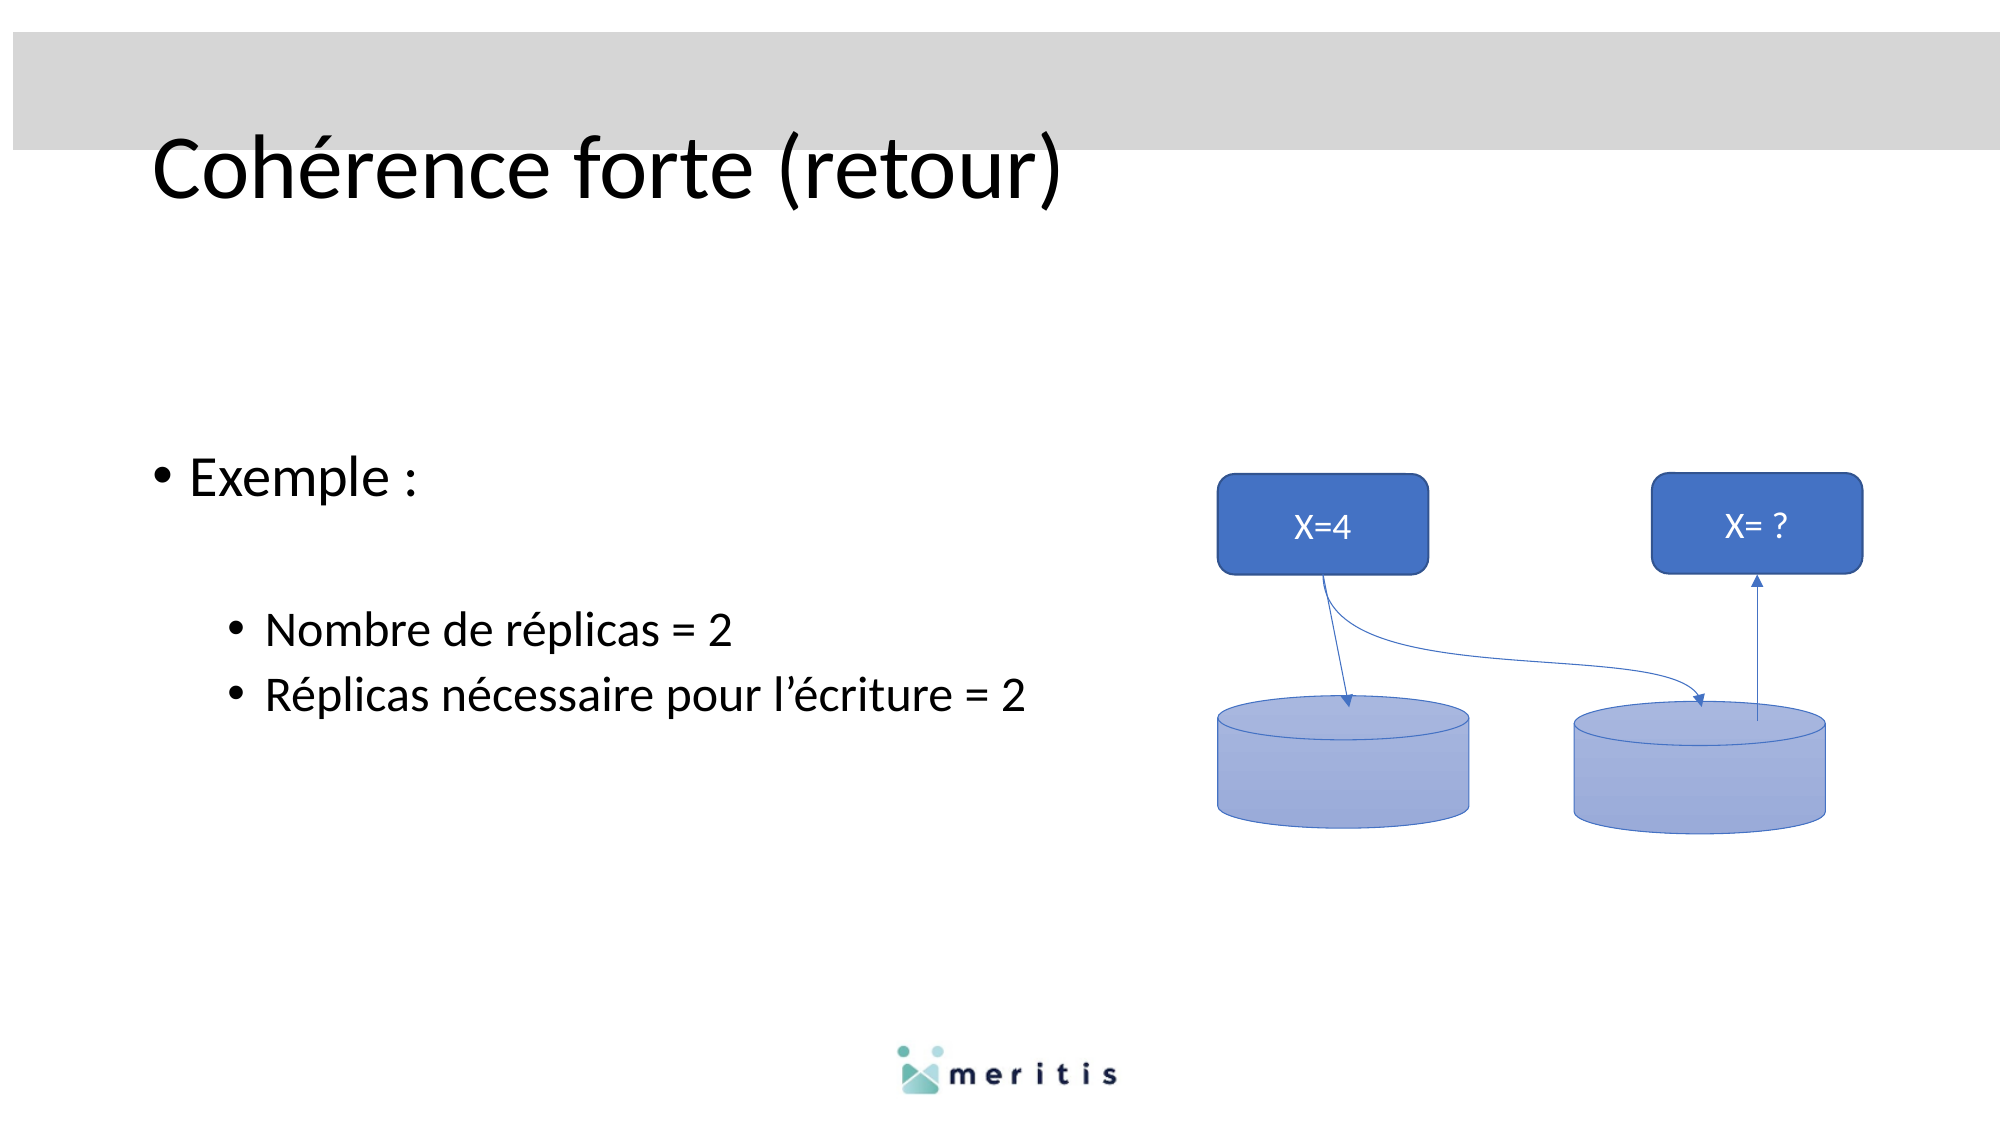

# Cohérence forte (retour)
Exemple :

Nombre de réplicas = 2
Réplicas nécessaire pour l’écriture = 2

X= ?
X=4